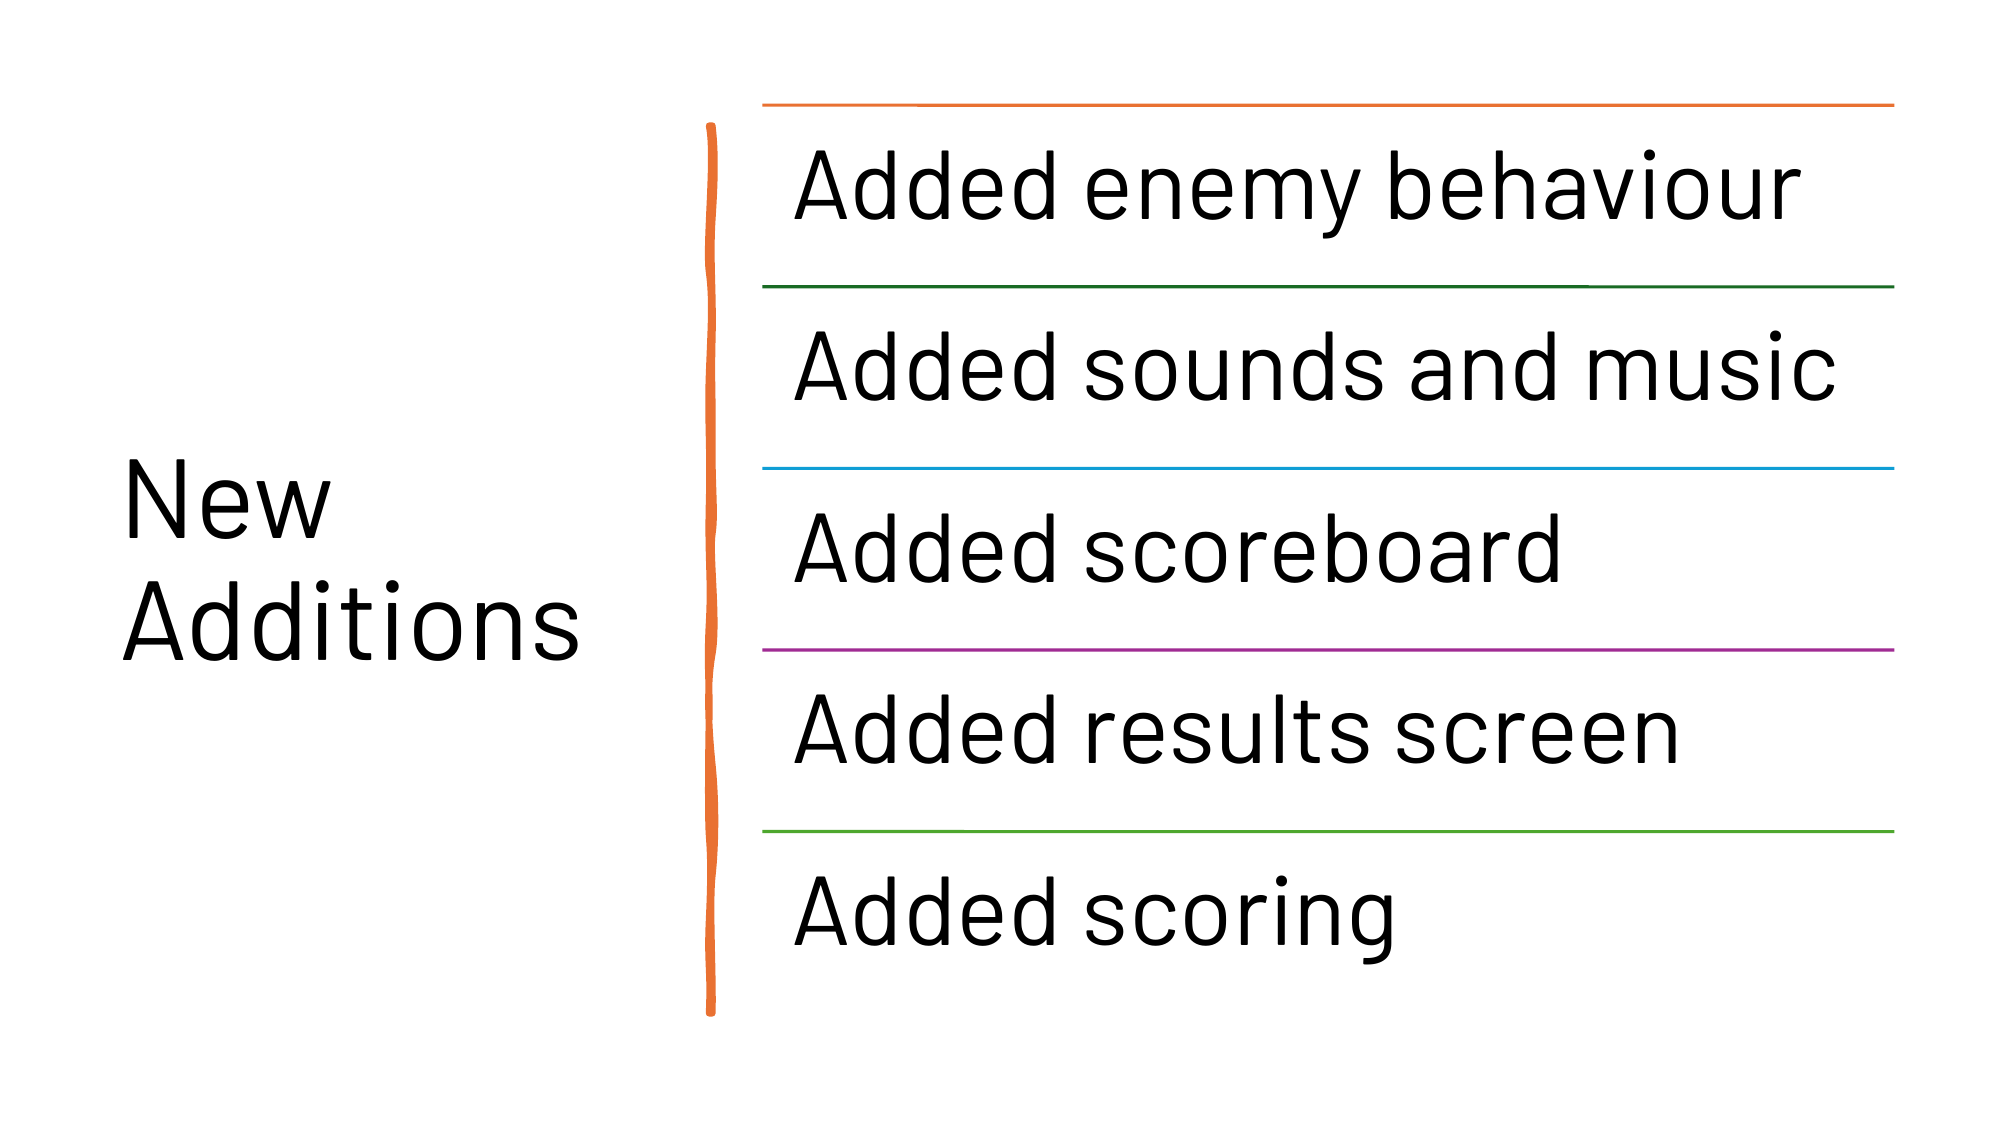

Added enemy behaviour
Added sounds and music
Added scoreboard
Added results screen
Added scoring
# New Additions